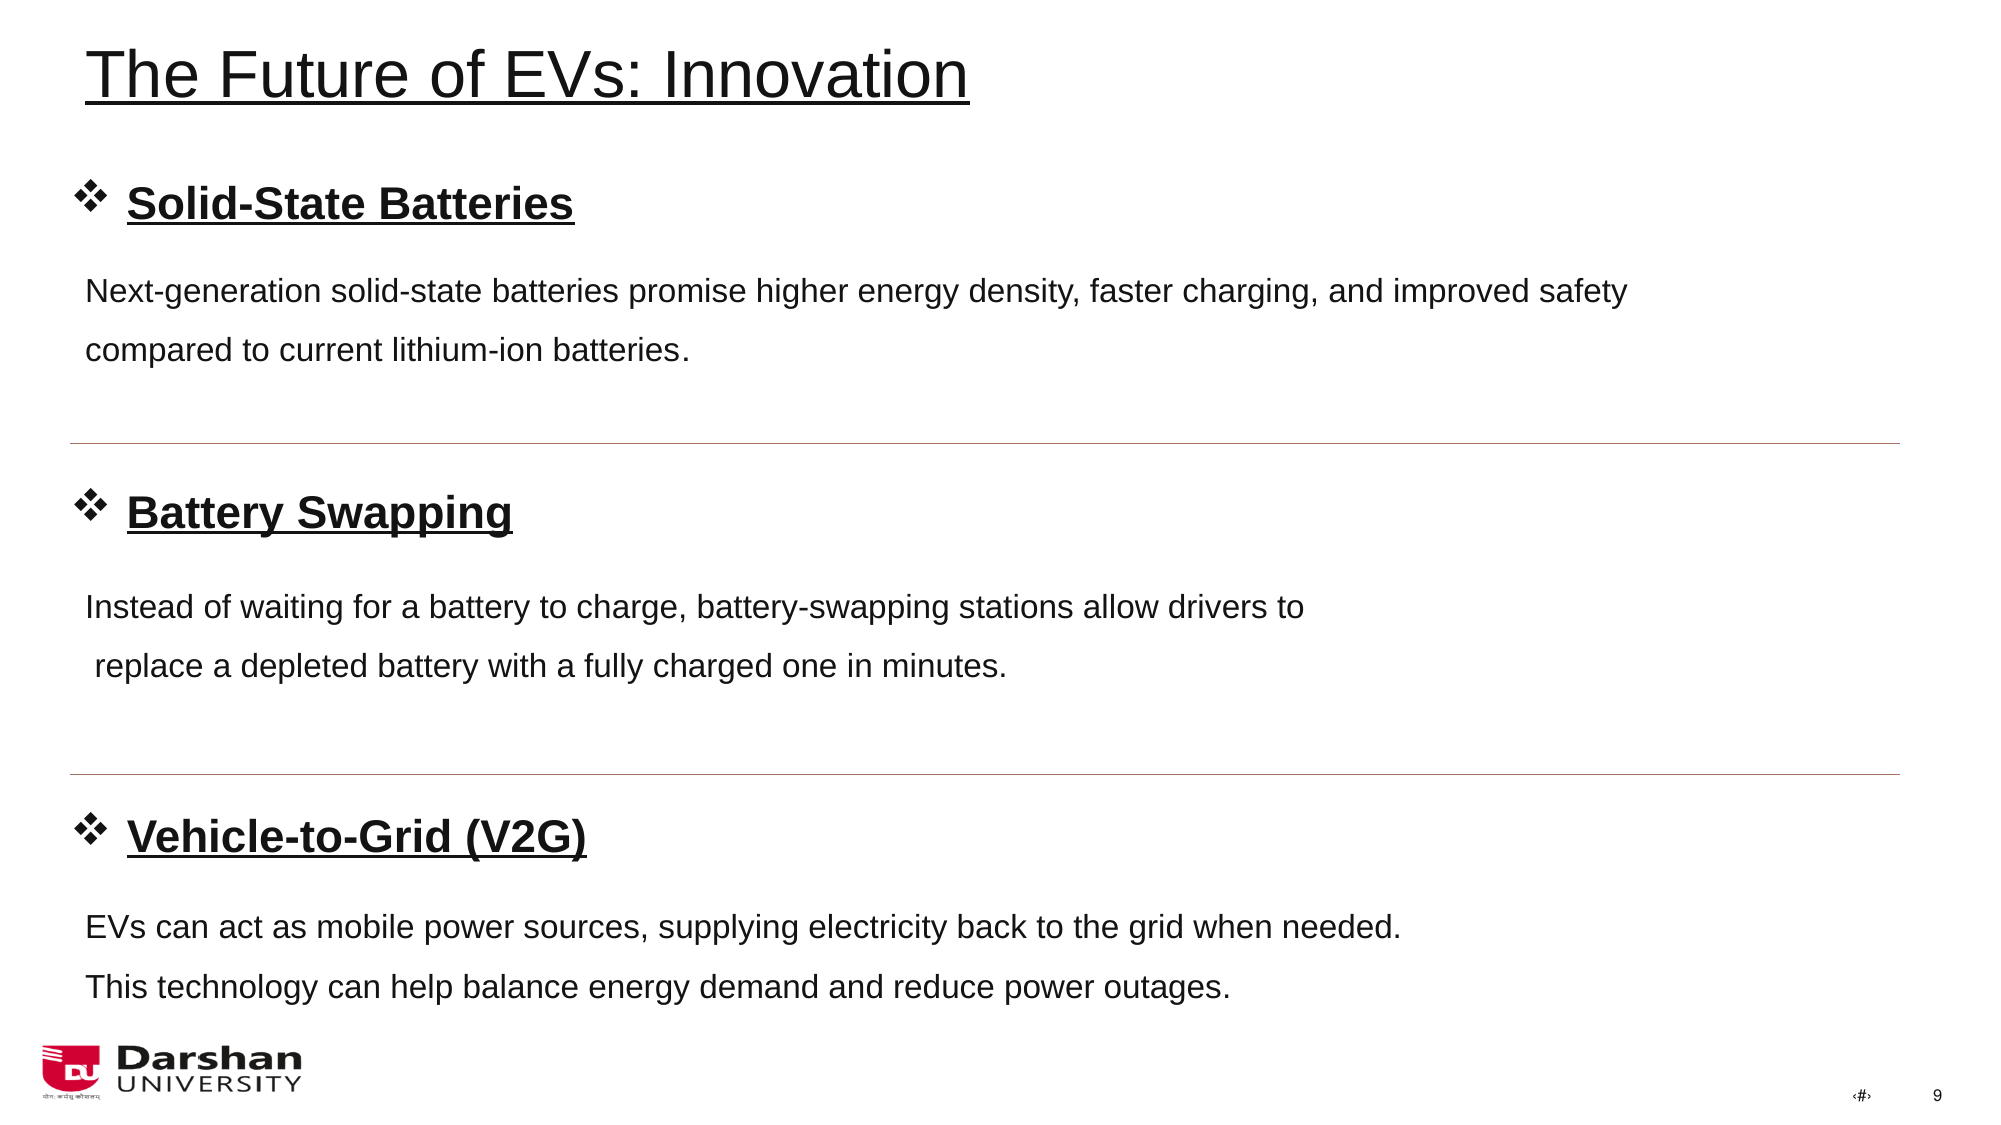

# The Future of EVs: Innovation
Solid-State Batteries
Next-generation solid-state batteries promise higher energy density, faster charging, and improved safety
compared to current lithium-ion batteries.
Battery Swapping
Instead of waiting for a battery to charge, battery-swapping stations allow drivers to
 replace a depleted battery with a fully charged one in minutes.
Vehicle-to-Grid (V2G)
EVs can act as mobile power sources, supplying electricity back to the grid when needed.
This technology can help balance energy demand and reduce power outages.
‹#›
9